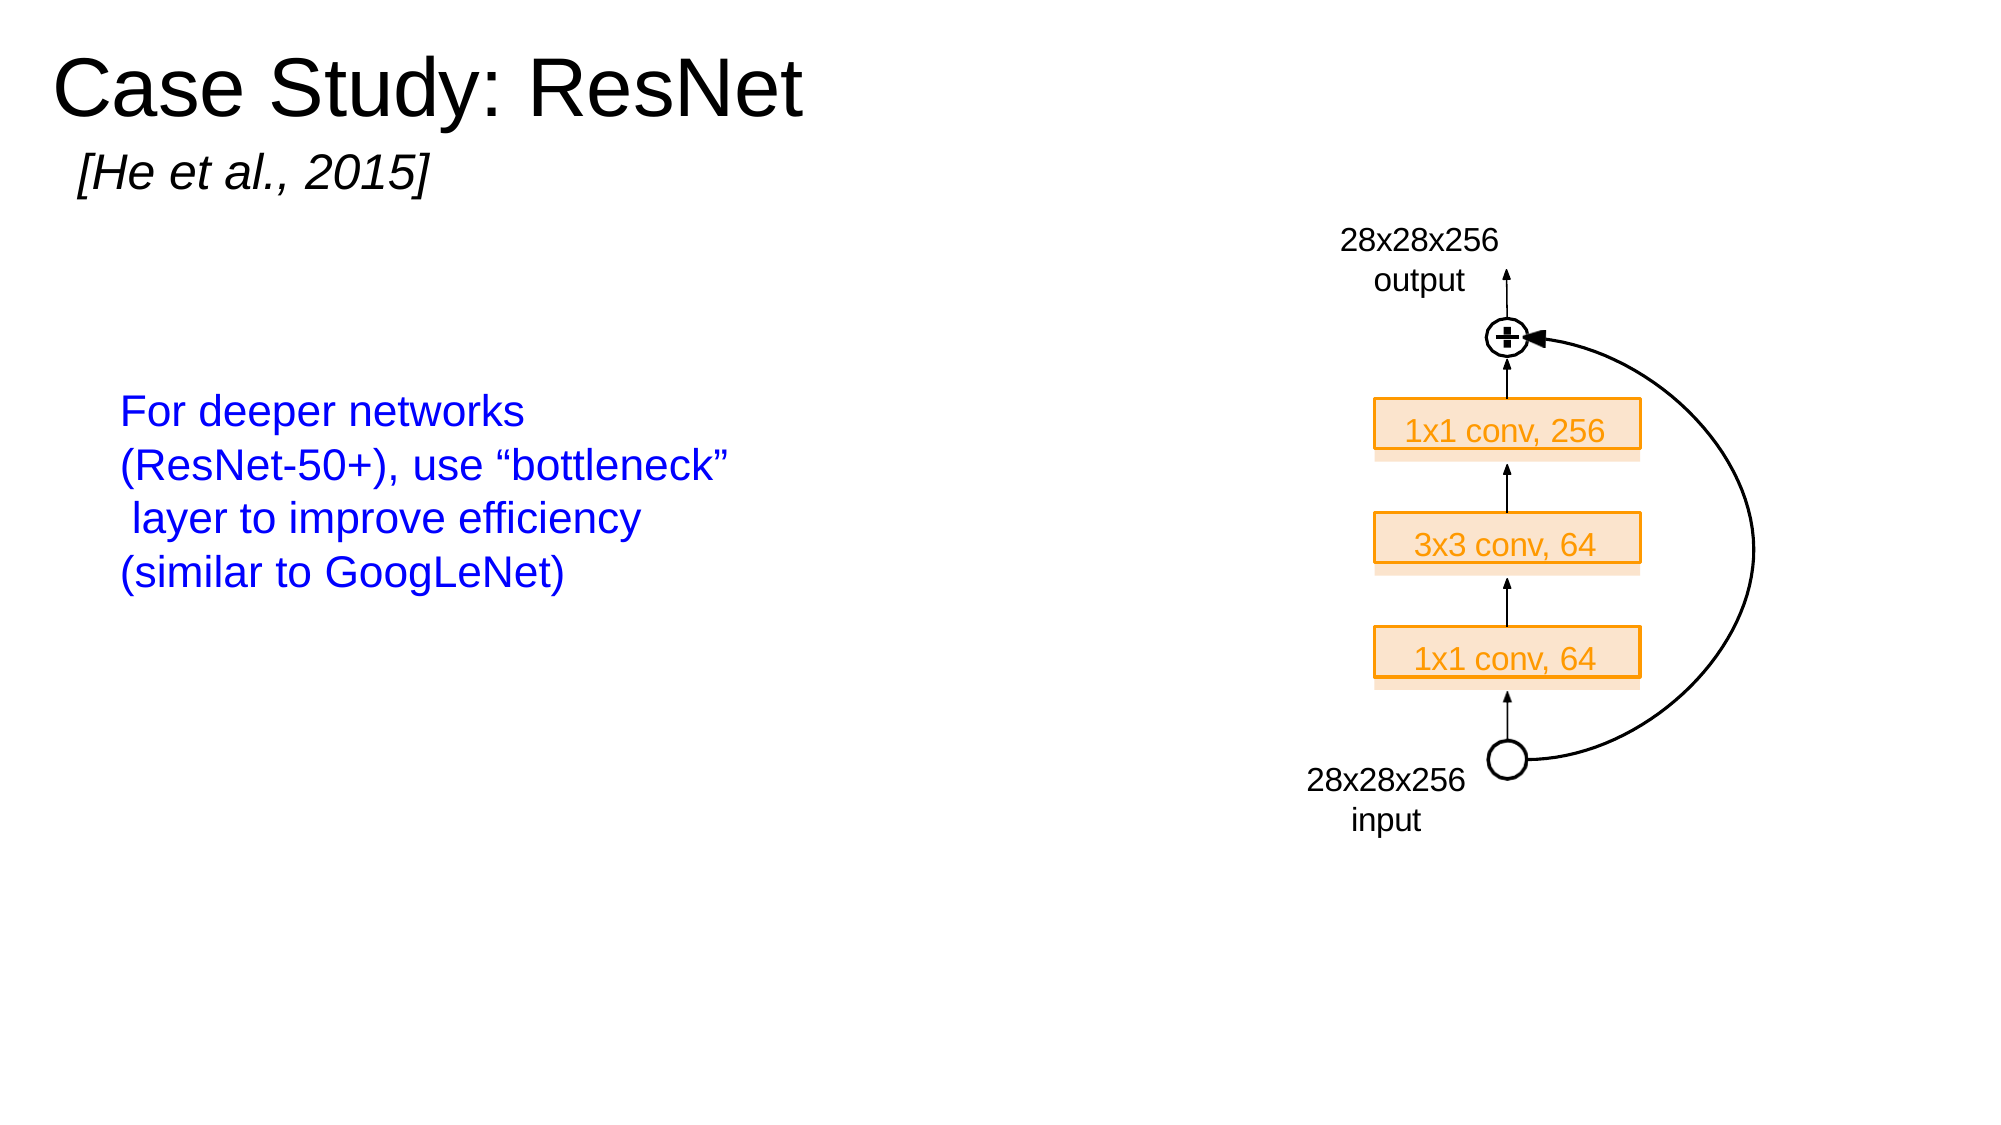

# Case Study: ResNet
[He et al., 2015]
28x28x256
output

For deeper networks
(ResNet-50+), use “bottleneck”  layer to improve efficiency  (similar to GoogLeNet)
1x1 conv, 256

3x3 conv, 64

1x1 conv, 64

28x28x256
input
Fei-Fei Li & Justin Johnson & Serena Yeung	Lecture 9 -	May 2, 2017